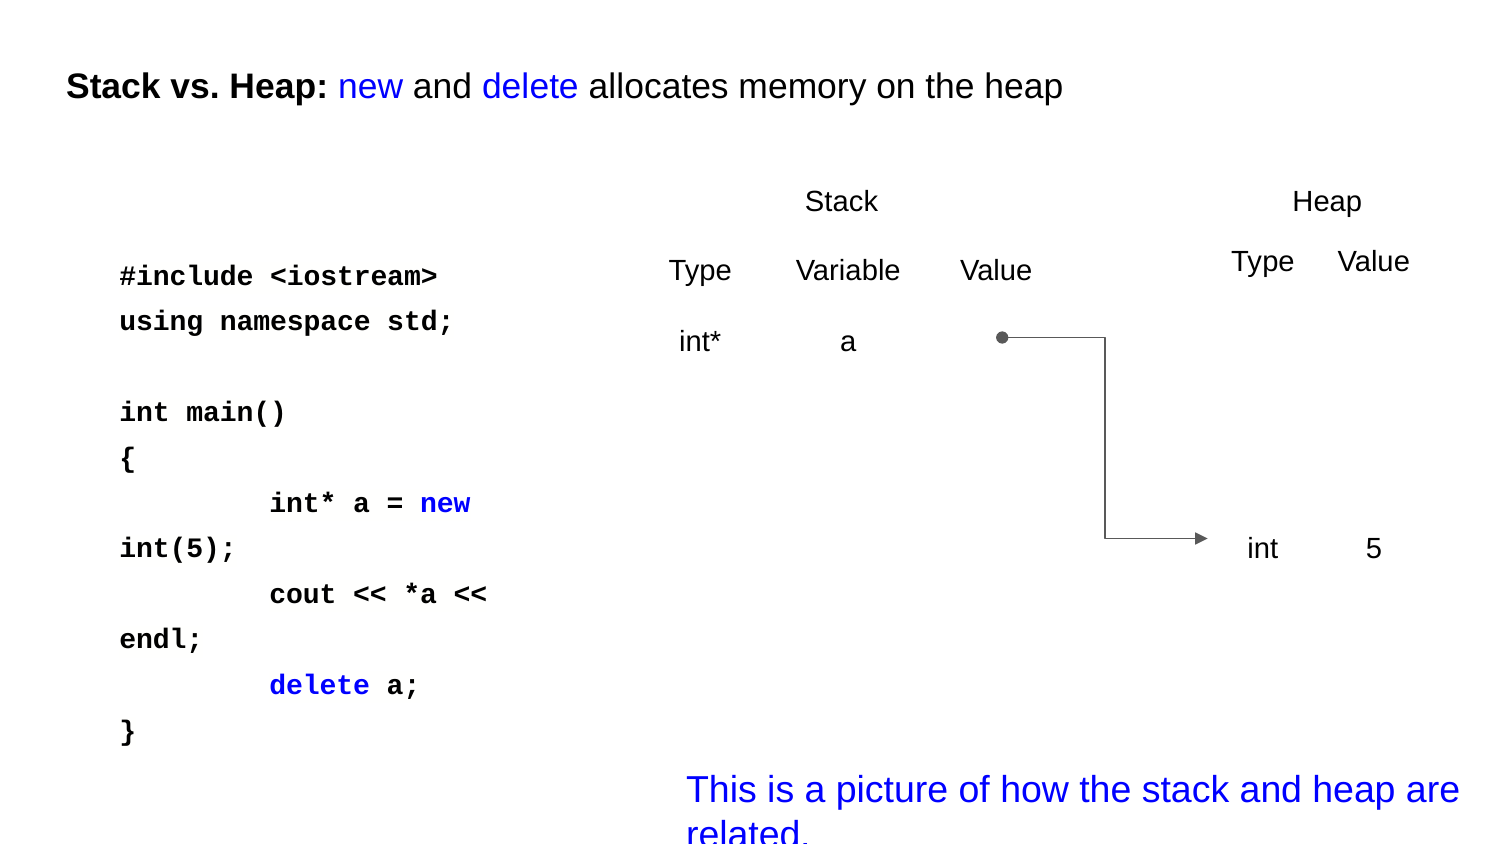

# Stack vs. Heap: new and delete allocates memory on the heap
Stack
Heap
#include <iostream>
using namespace std;

int main()
{
	int* a = new int(5);
	cout << *a << endl;
	delete a;
}

| Type | Value |
| --- | --- |
|  |  |
|  |  |
|  |  |
| int | 5 |
|  |  |
|  |  |
| Type | Variable | Value |
| --- | --- | --- |
| int\* | a |  |
|  |  |  |
|  |  |  |
|  |  |  |
|  |  |  |
|  |  |  |

This is a picture of how the stack and heap are related.